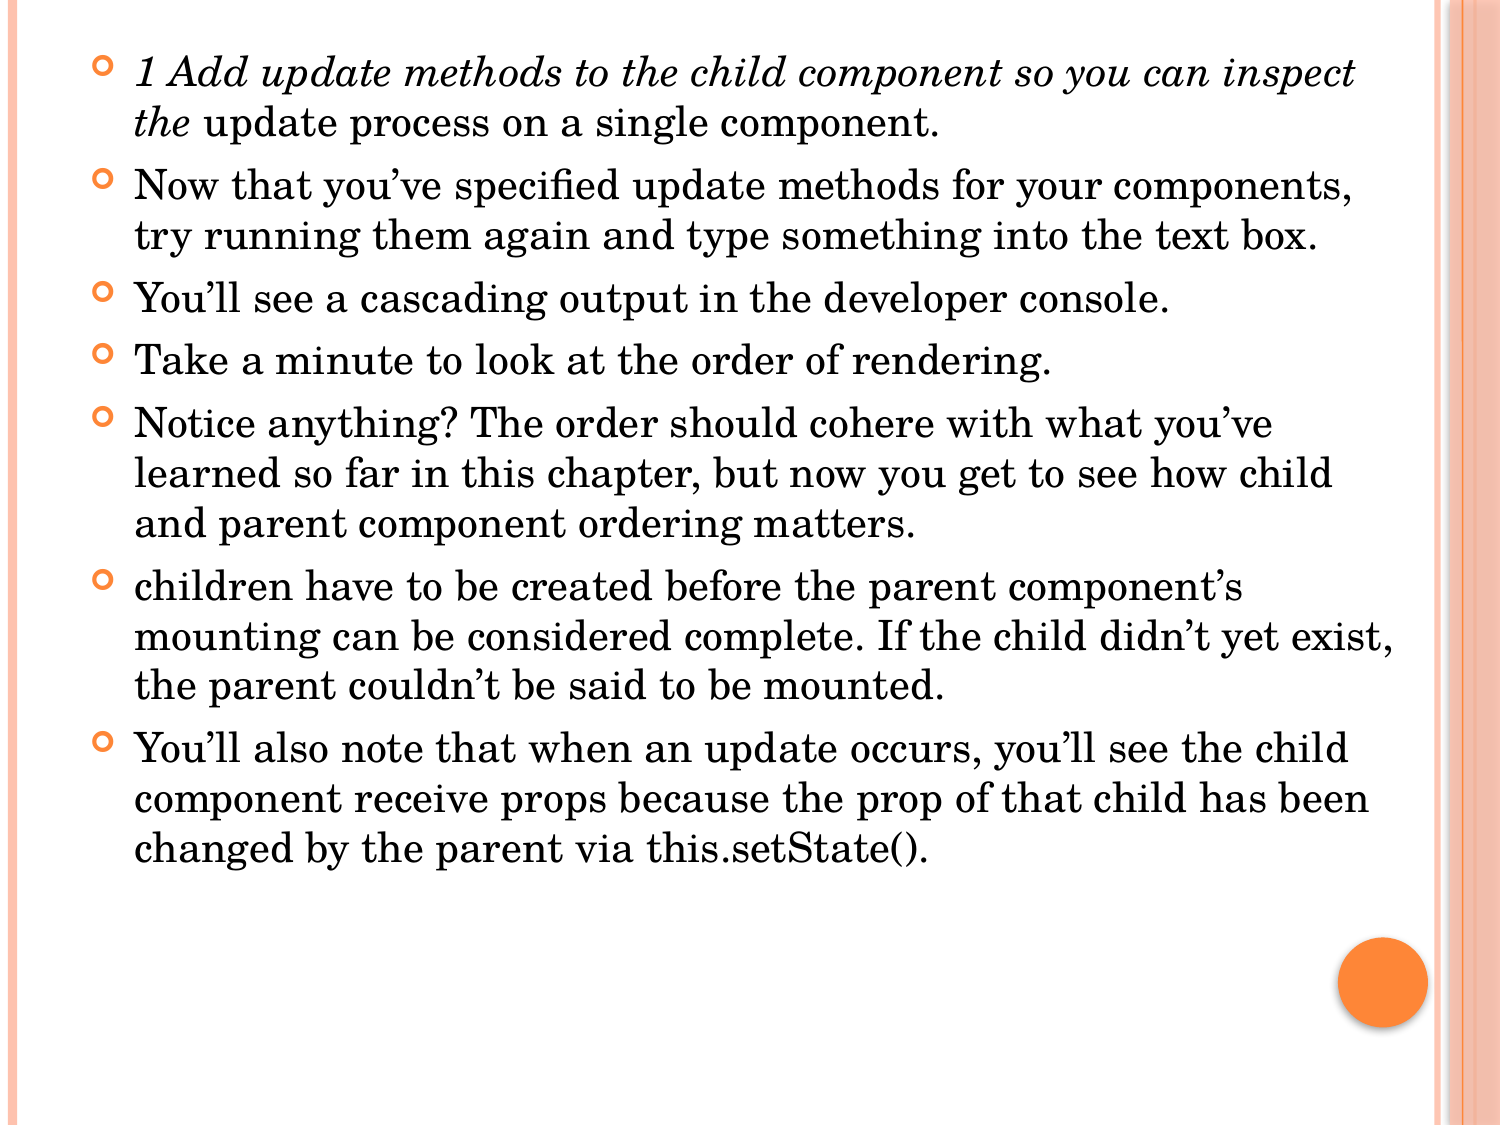

1 Add update methods to the child component so you can inspect the update process on a single component.
Now that you’ve specified update methods for your components, try running them again and type something into the text box.
You’ll see a cascading output in the developer console.
Take a minute to look at the order of rendering.
Notice anything? The order should cohere with what you’ve learned so far in this chapter, but now you get to see how child and parent component ordering matters.
children have to be created before the parent component’s mounting can be considered complete. If the child didn’t yet exist, the parent couldn’t be said to be mounted.
You’ll also note that when an update occurs, you’ll see the child component receive props because the prop of that child has been changed by the parent via this.setState().